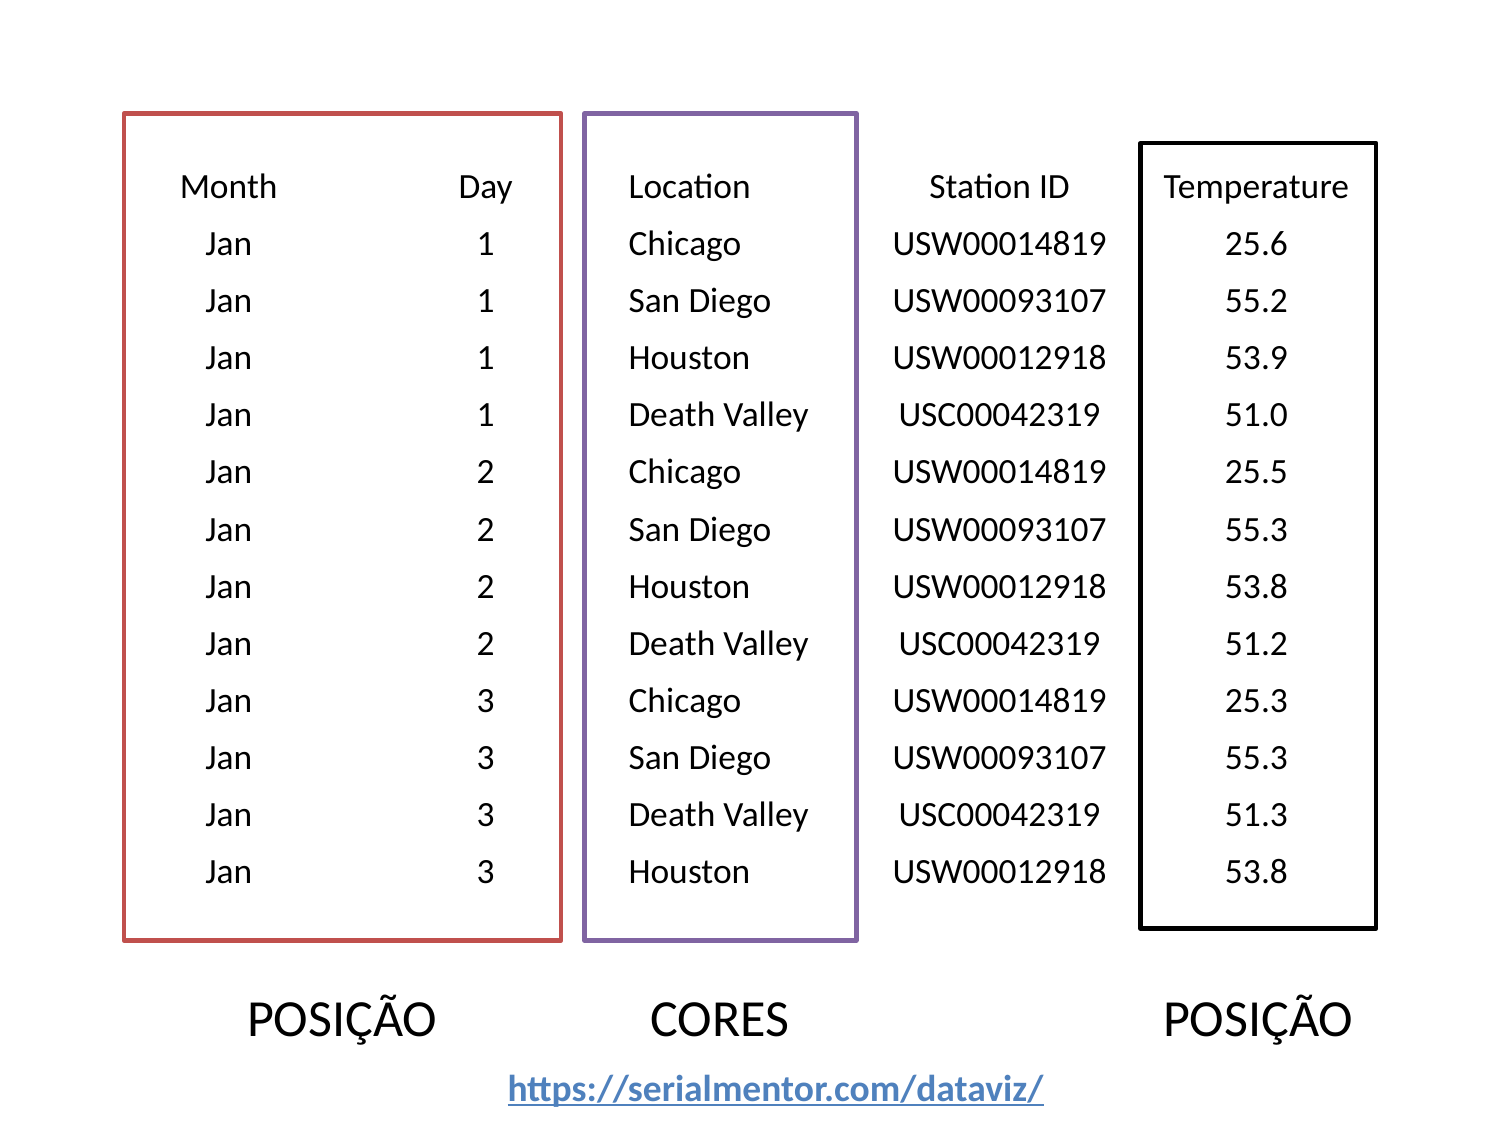

| Month | Day | Location | Station ID | Temperature |
| --- | --- | --- | --- | --- |
| Jan | 1 | Chicago | USW00014819 | 25.6 |
| Jan | 1 | San Diego | USW00093107 | 55.2 |
| Jan | 1 | Houston | USW00012918 | 53.9 |
| Jan | 1 | Death Valley | USC00042319 | 51.0 |
| Jan | 2 | Chicago | USW00014819 | 25.5 |
| Jan | 2 | San Diego | USW00093107 | 55.3 |
| Jan | 2 | Houston | USW00012918 | 53.8 |
| Jan | 2 | Death Valley | USC00042319 | 51.2 |
| Jan | 3 | Chicago | USW00014819 | 25.3 |
| Jan | 3 | San Diego | USW00093107 | 55.3 |
| Jan | 3 | Death Valley | USC00042319 | 51.3 |
| Jan | 3 | Houston | USW00012918 | 53.8 |
POSIÇÃO
CORES
POSIÇÃO
https://serialmentor.com/dataviz/